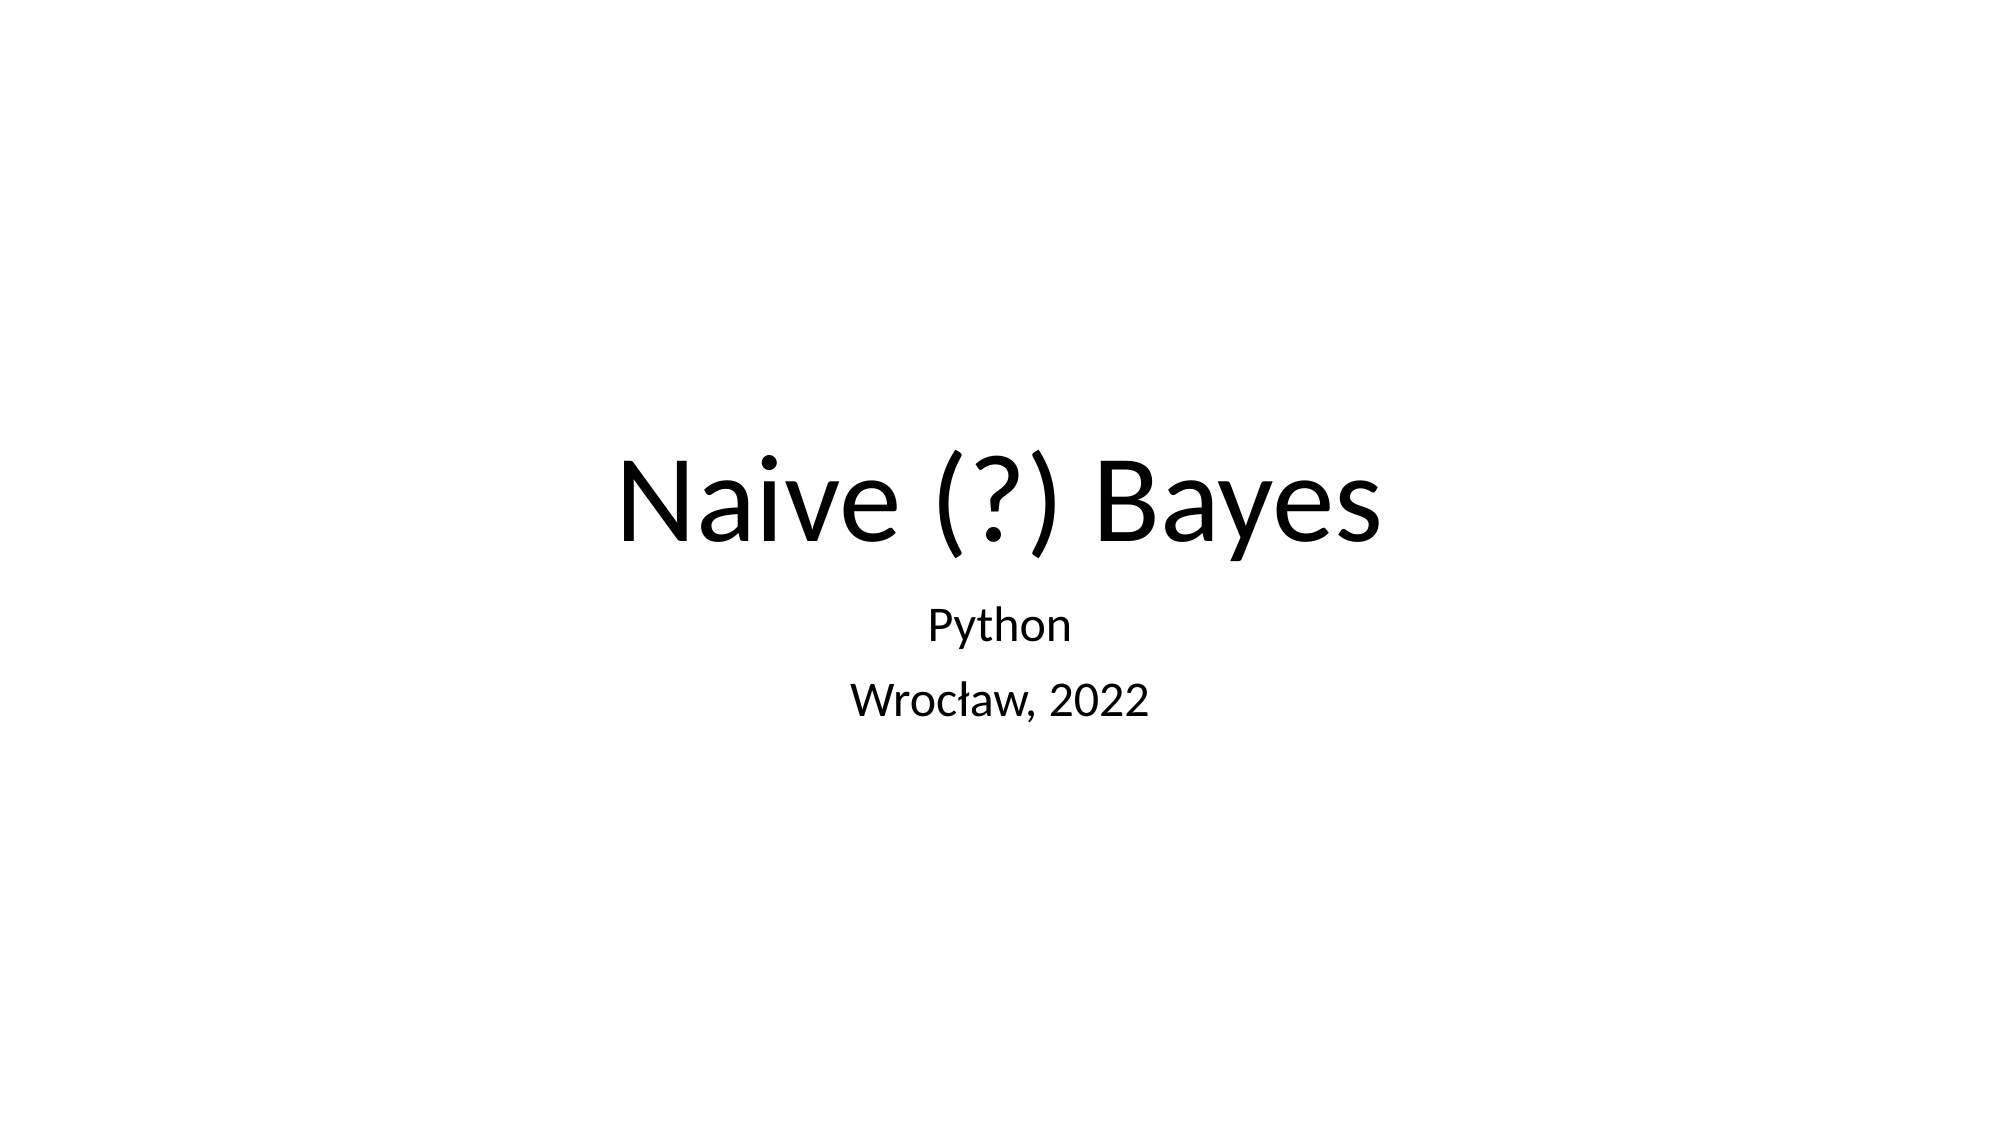

# Naive (?) Bayes
Python
Wrocław, 2022